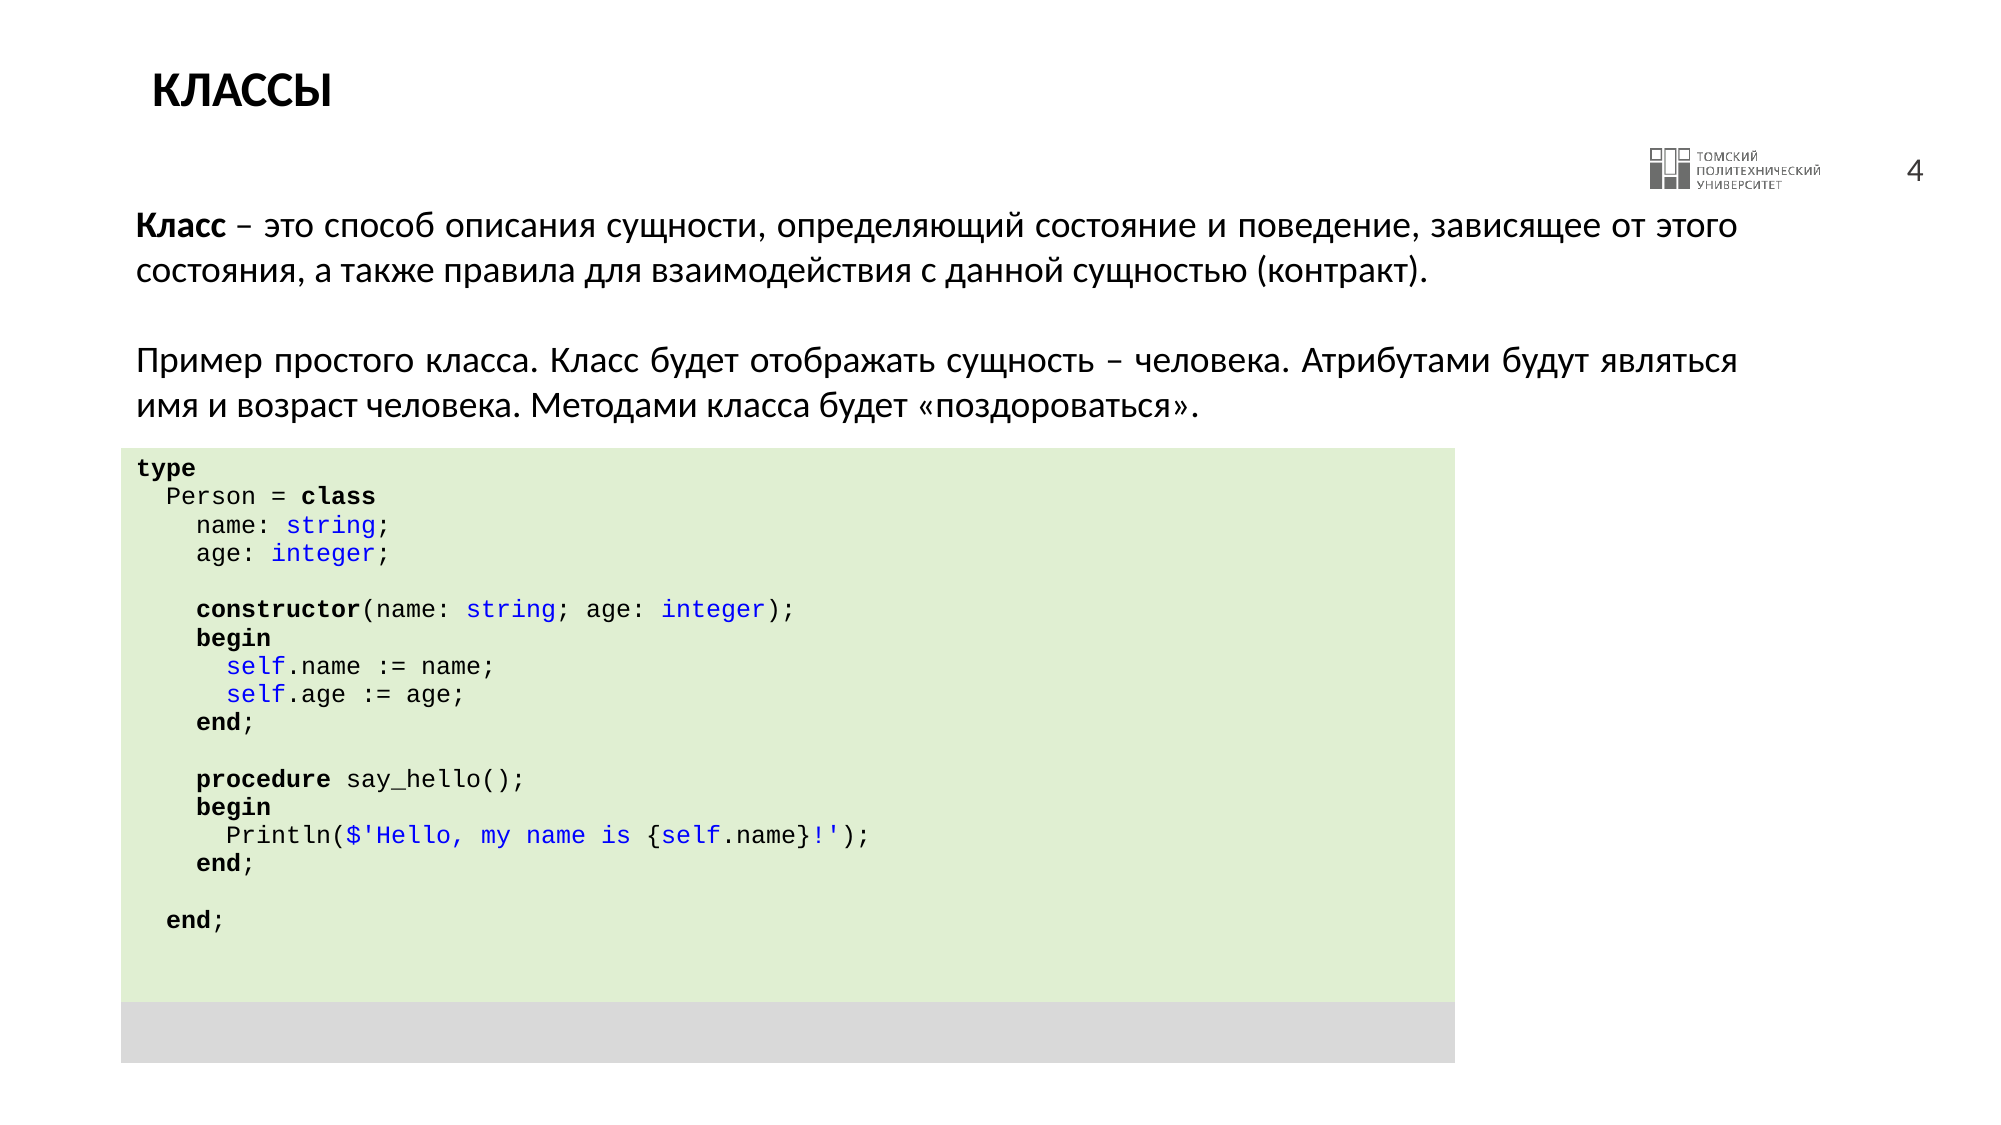

# КЛАССЫ
Класс – это способ описания сущности, определяющий состояние и поведение, зависящее от этого состояния, а также правила для взаимодействия с данной сущностью (контракт).

Пример простого класса. Класс будет отображать сущность – человека. Атрибутами будут являться имя и возраст человека. Методами класса будет «поздороваться».
| type Person = class name: string; age: integer; constructor(name: string; age: integer); begin self.name := name; self.age := age; end; procedure say\_hello(); begin Println($'Hello, my name is {self.name}!'); end; end; |
| --- |
|  |